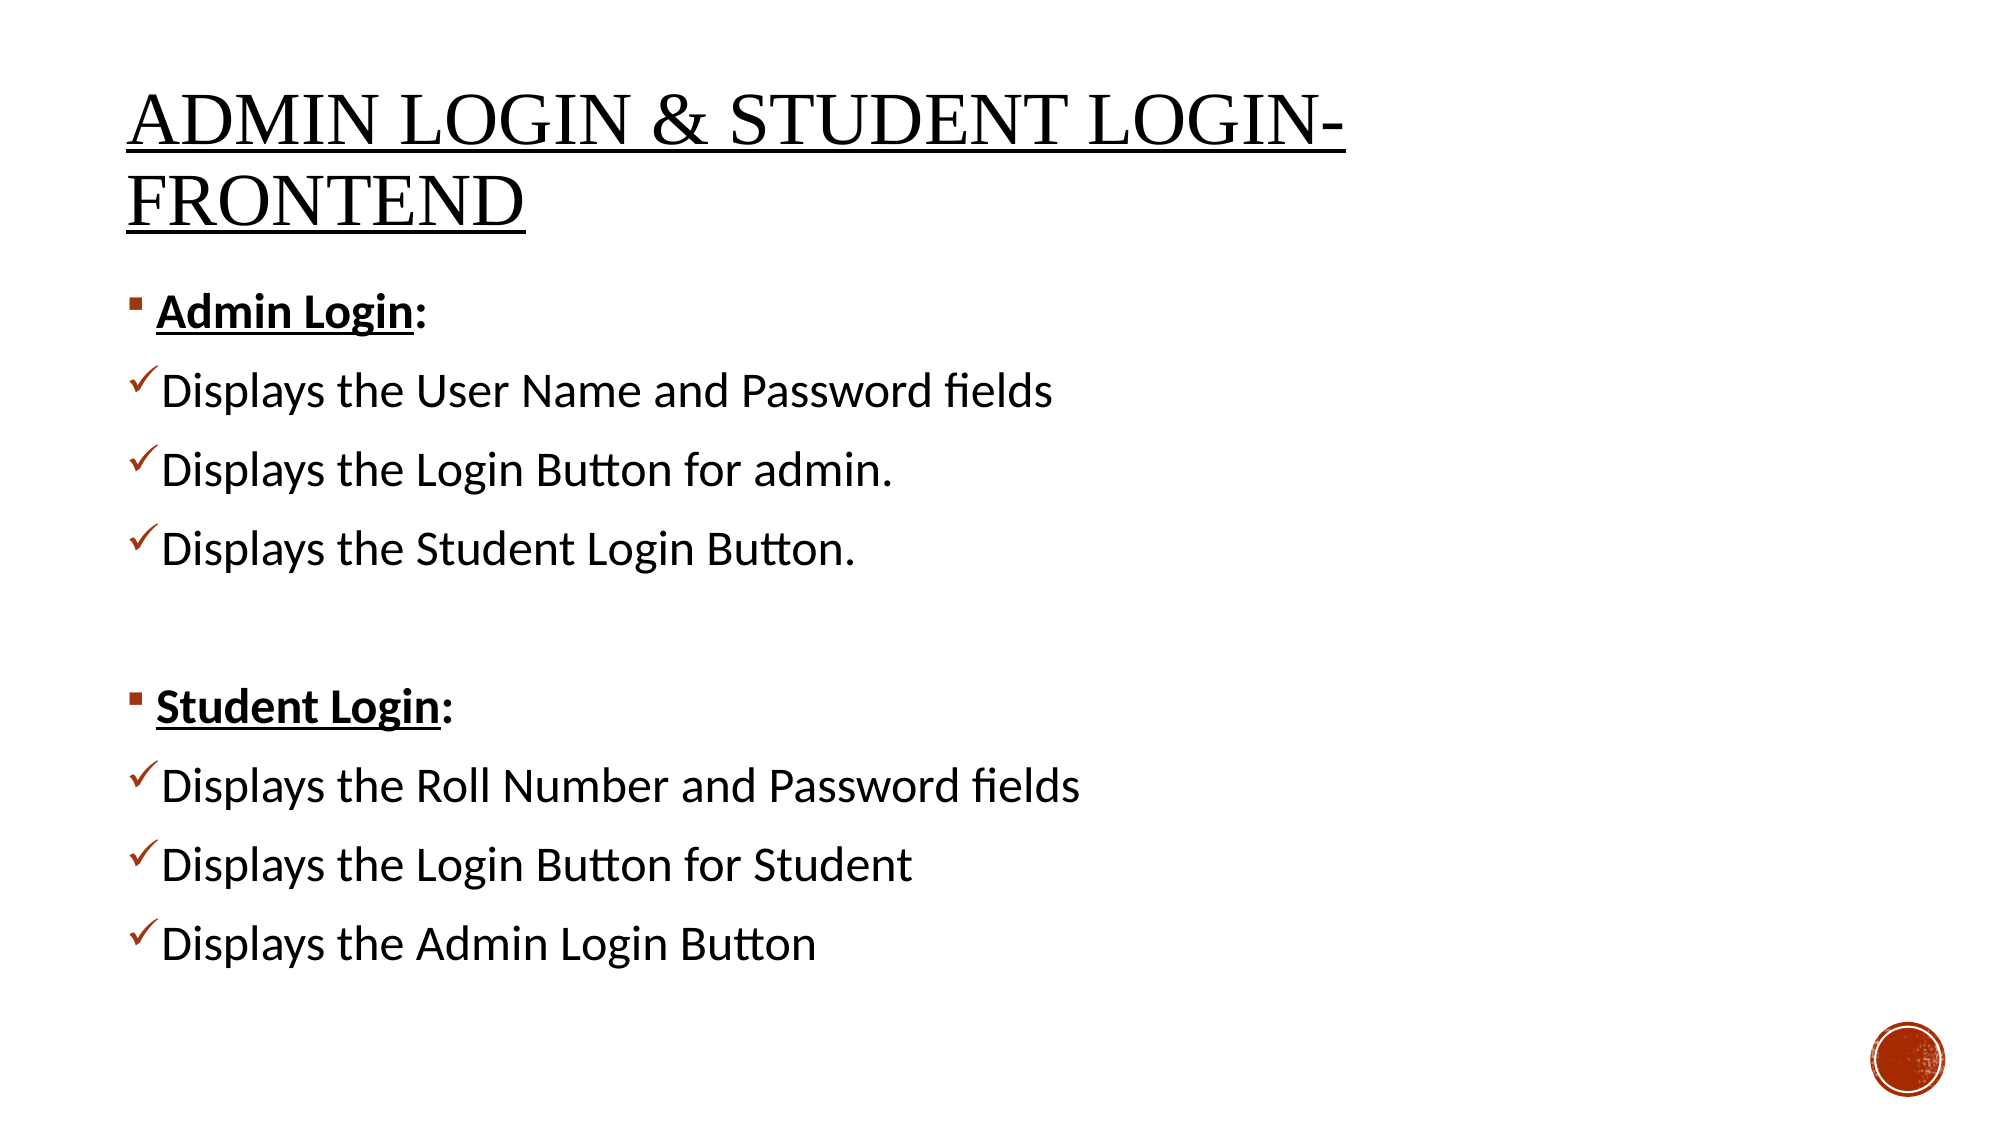

# Admin Login & Student Login-Frontend
Admin Login:
Displays the User Name and Password fields
Displays the Login Button for admin.
Displays the Student Login Button.

Student Login:
Displays the Roll Number and Password fields
Displays the Login Button for Student
Displays the Admin Login Button